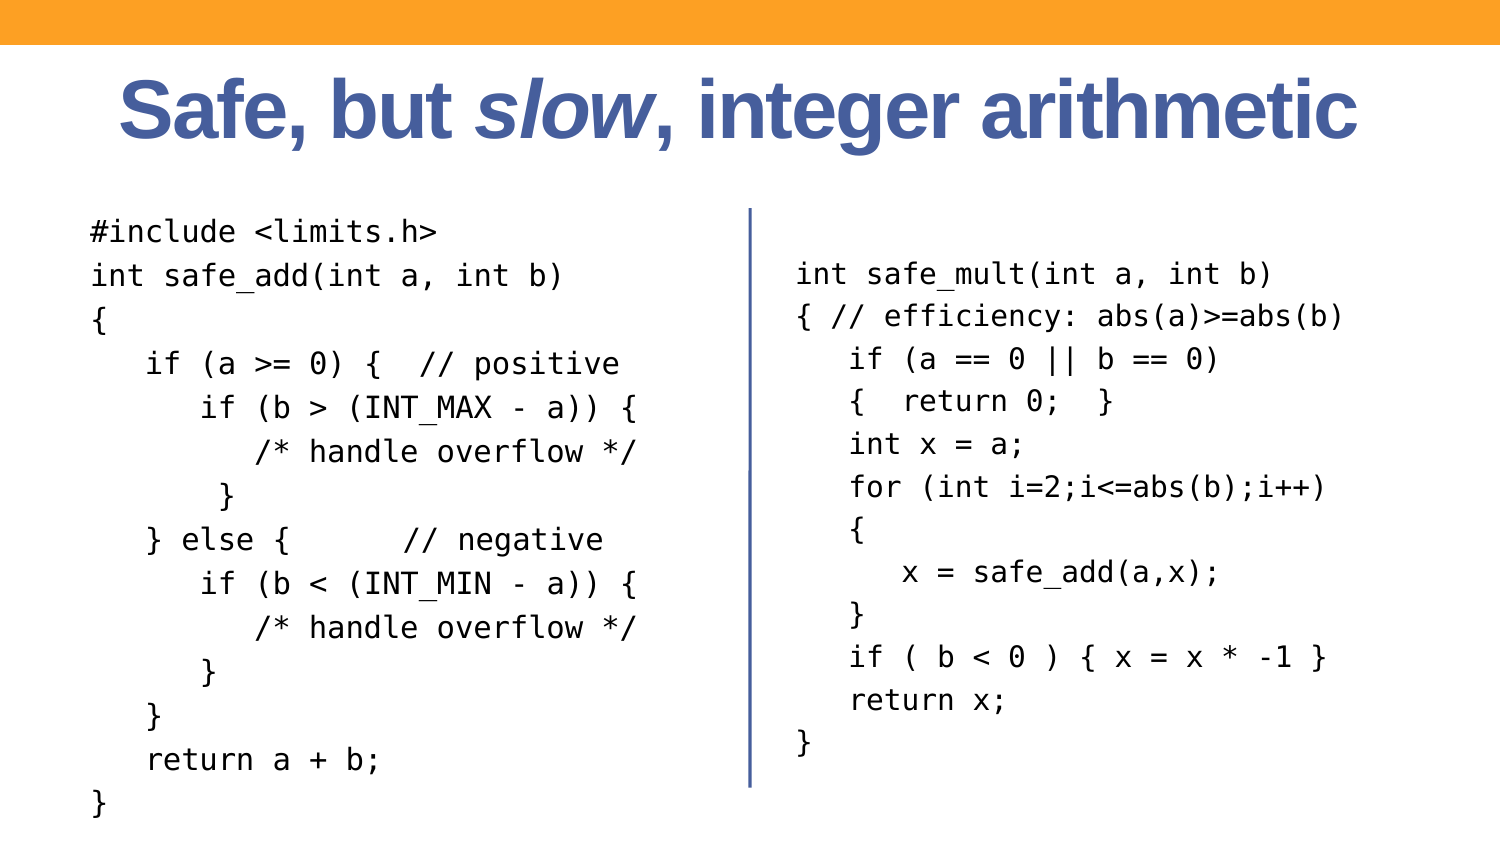

# Safe, but slow, integer arithmetic
#include <limits.h>
int safe_add(int a, int b)
{
   if (a >= 0) {  // positive
      if (b > (INT_MAX - a)) {
         /* handle overflow */
       }
   } else {  	  // negative
      if (b < (INT_MIN - a)) {
         /* handle overflow */
      }
   }
   return a + b;
}
int safe_mult(int a, int b)
{ // efficiency: abs(a)>=abs(b)
   if (a == 0 || b == 0)
   {  return 0;  }
   int x = a;
   for (int i=2;i<=abs(b);i++)
   {
      x = safe_add(a,x);
   }
   if ( b < 0 ) { x = x * -1 }
   return x;
}